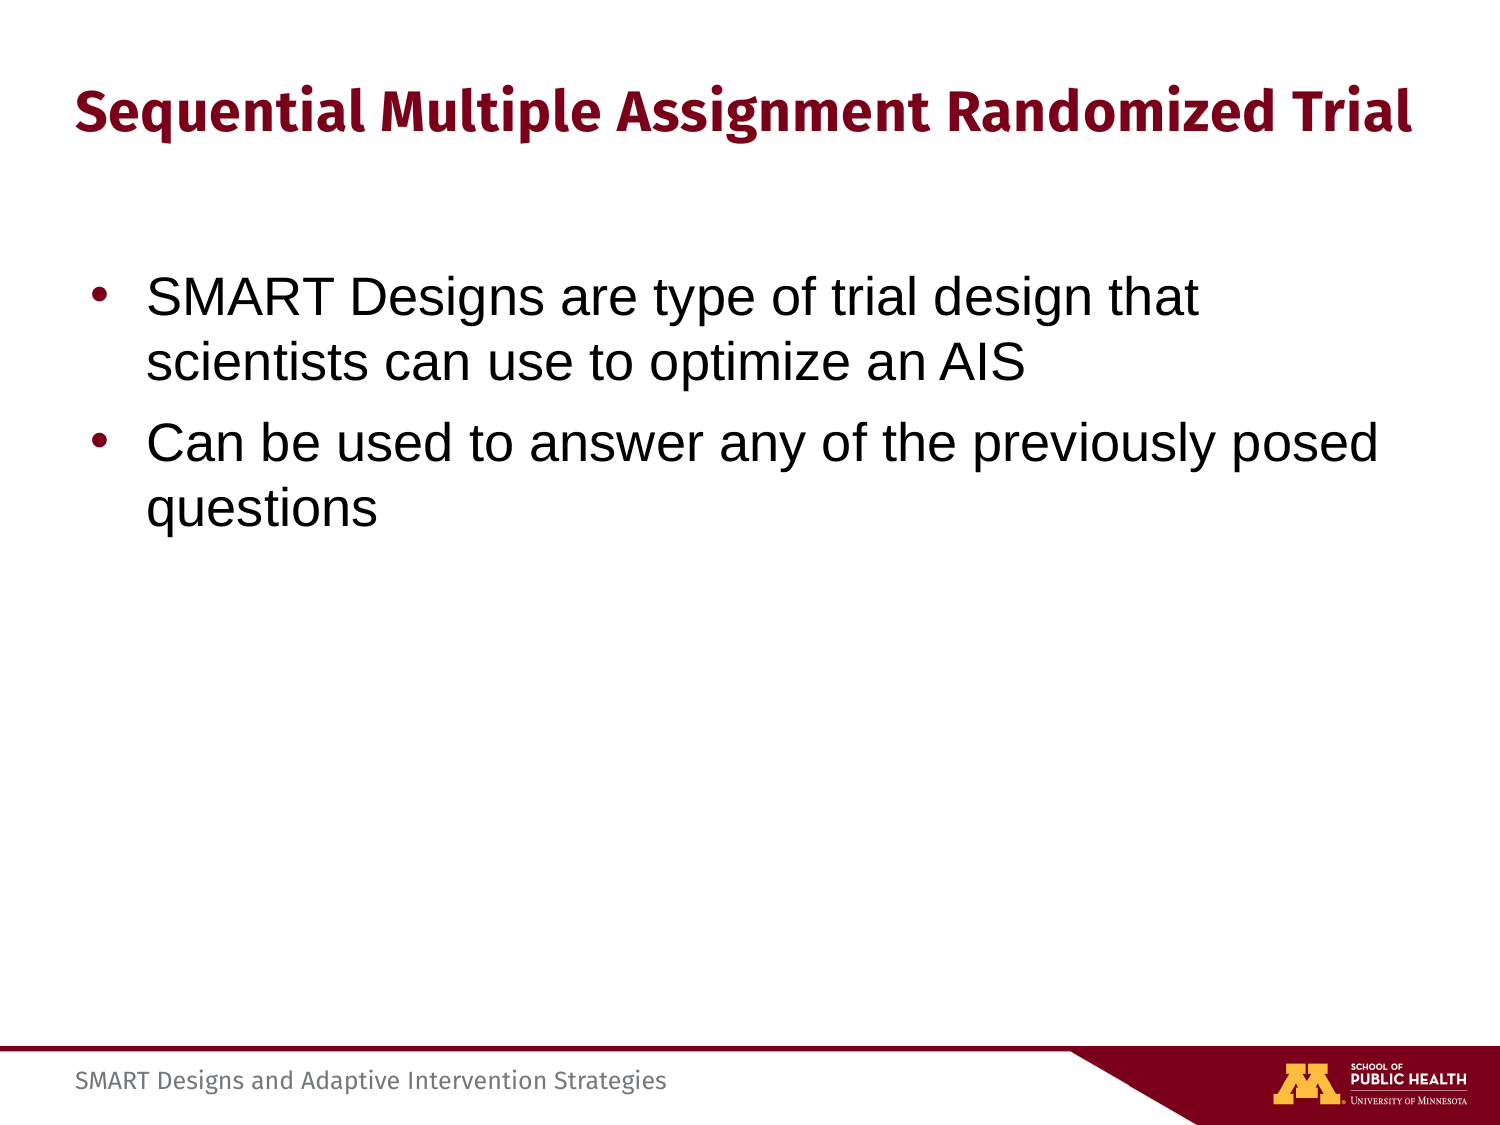

# Sequential Multiple Assignment Randomized Trial
SMART Designs are type of trial design that scientists can use to optimize an AIS
Can be used to answer any of the previously posed questions

SMART Designs and Adaptive Intervention Strategies